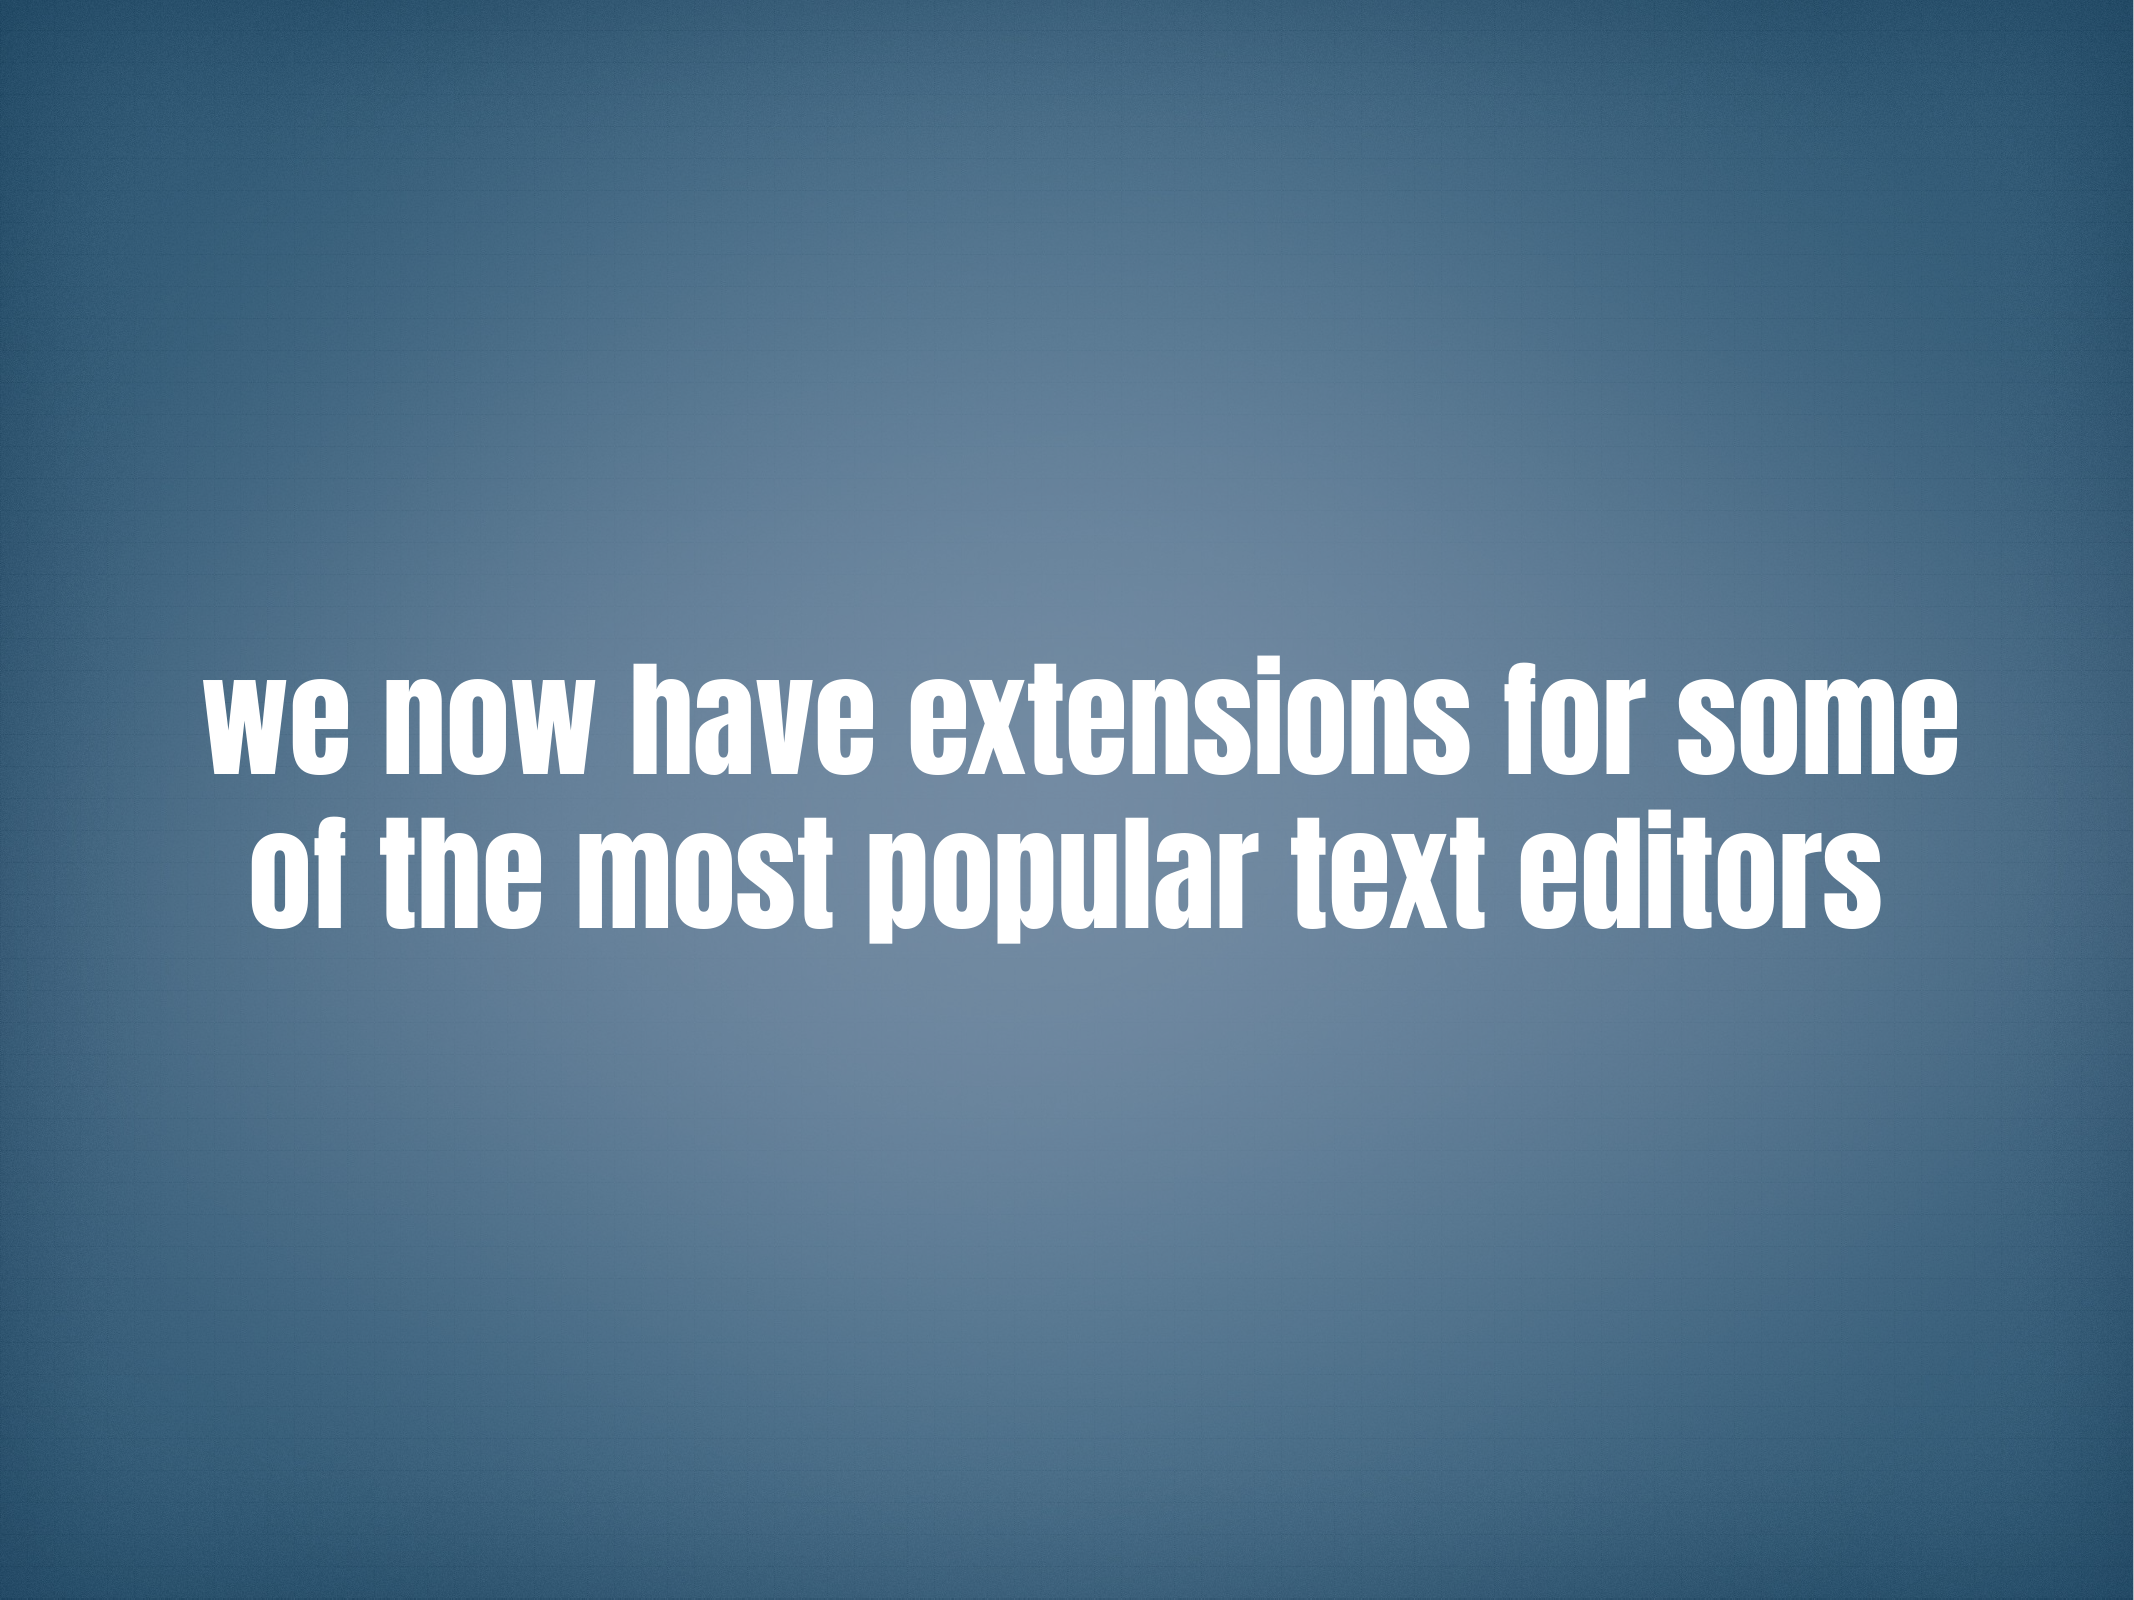

# we now have extensions for some of the most popular text editors